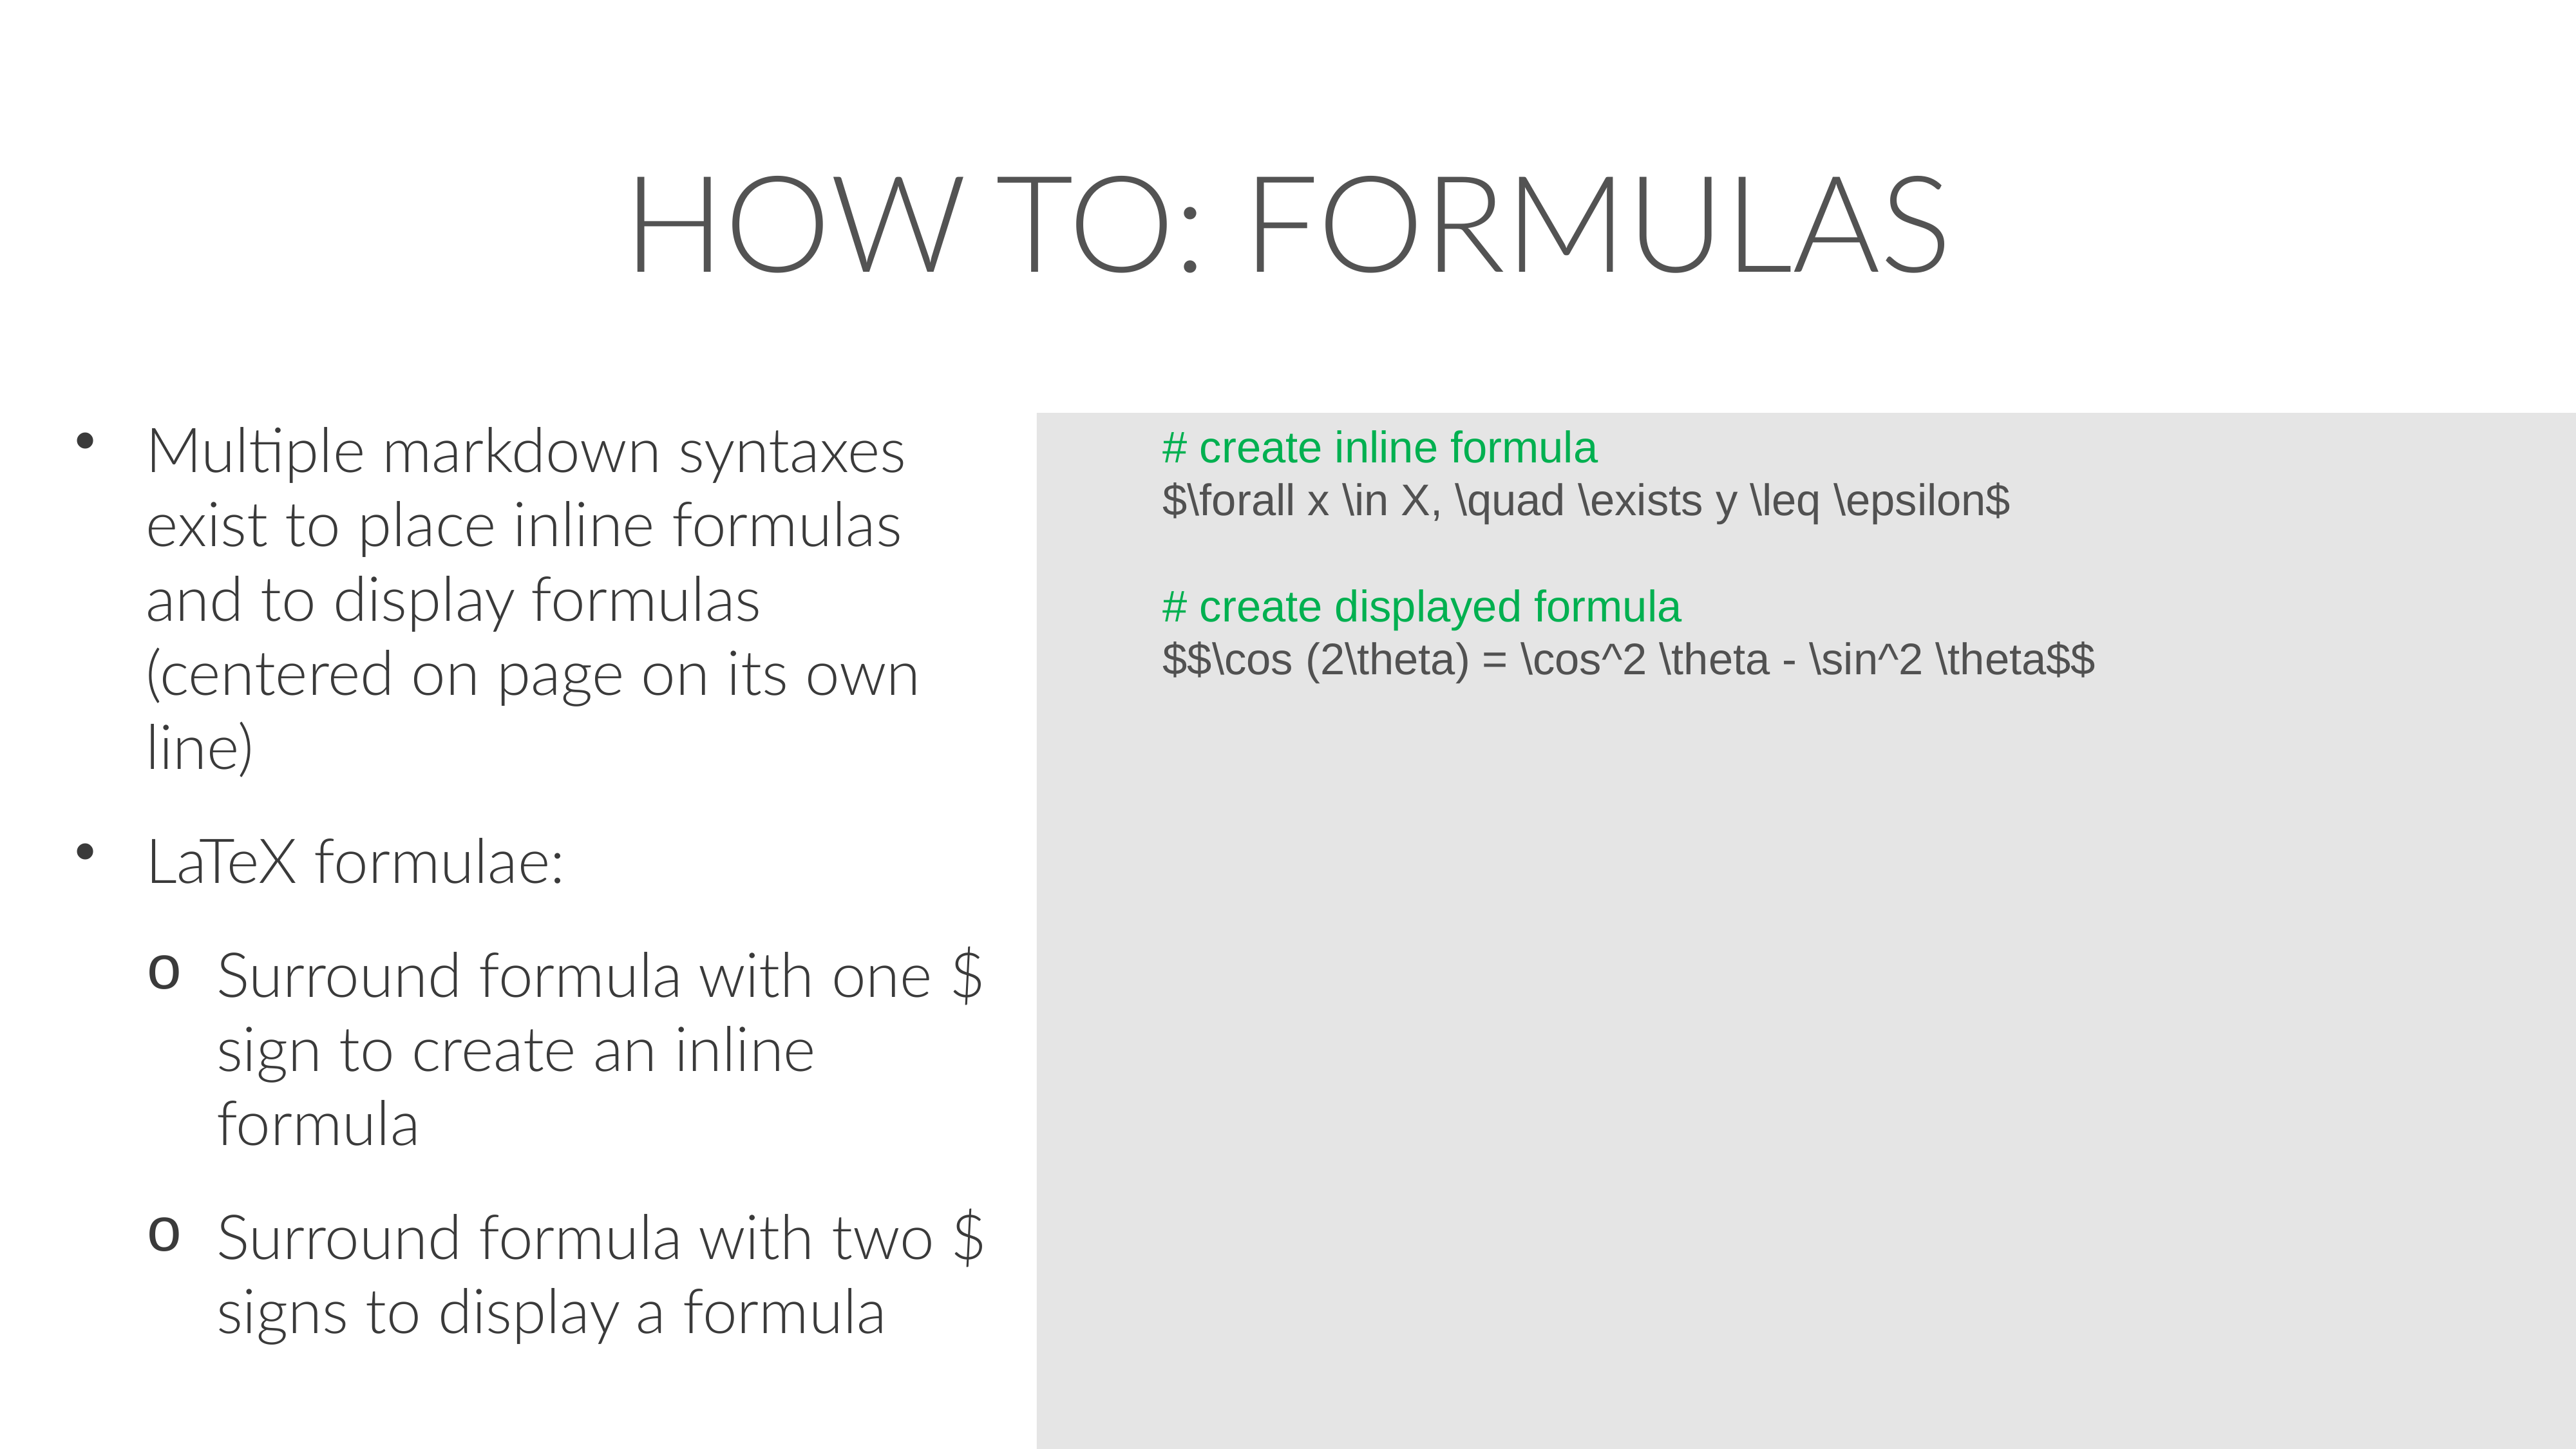

# How to: Formulas
Multiple markdown syntaxes exist to place inline formulas and to display formulas (centered on page on its own line)
LaTeX formulae:
Surround formula with one $ sign to create an inline formula
Surround formula with two $ signs to display a formula
# create inline formula
$\forall x \in X, \quad \exists y \leq \epsilon$

# create displayed formula
$$\cos (2\theta) = \cos^2 \theta - \sin^2 \theta$$